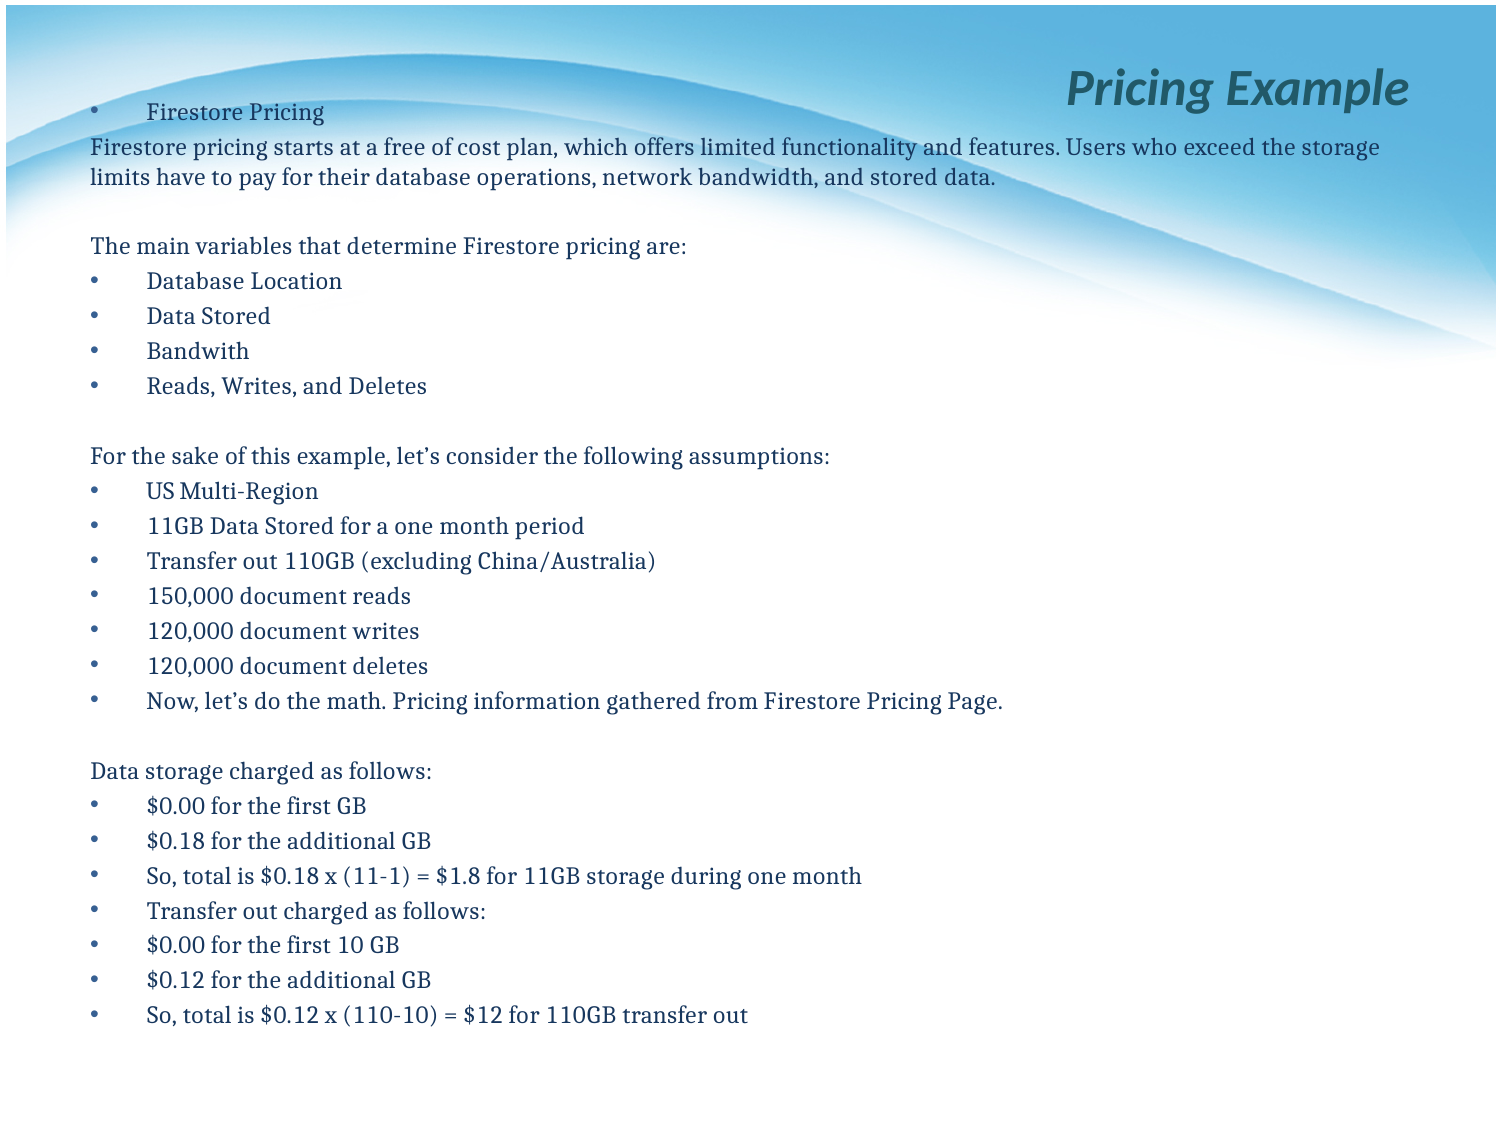

# Pricing Example
Firestore Pricing
Firestore pricing starts at a free of cost plan, which offers limited functionality and features. Users who exceed the storage limits have to pay for their database operations, network bandwidth, and stored data.

The main variables that determine Firestore pricing are:
Database Location
Data Stored
Bandwith
Reads, Writes, and Deletes

For the sake of this example, let’s consider the following assumptions:
US Multi-Region
11GB Data Stored for a one month period
Transfer out 110GB (excluding China/Australia)
150,000 document reads
120,000 document writes
120,000 document deletes
Now, let’s do the math. Pricing information gathered from Firestore Pricing Page.

Data storage charged as follows:
$0.00 for the first GB
$0.18 for the additional GB
So, total is $0.18 x (11-1) = $1.8 for 11GB storage during one month
Transfer out charged as follows:
$0.00 for the first 10 GB
$0.12 for the additional GB
So, total is $0.12 x (110-10) = $12 for 110GB transfer out